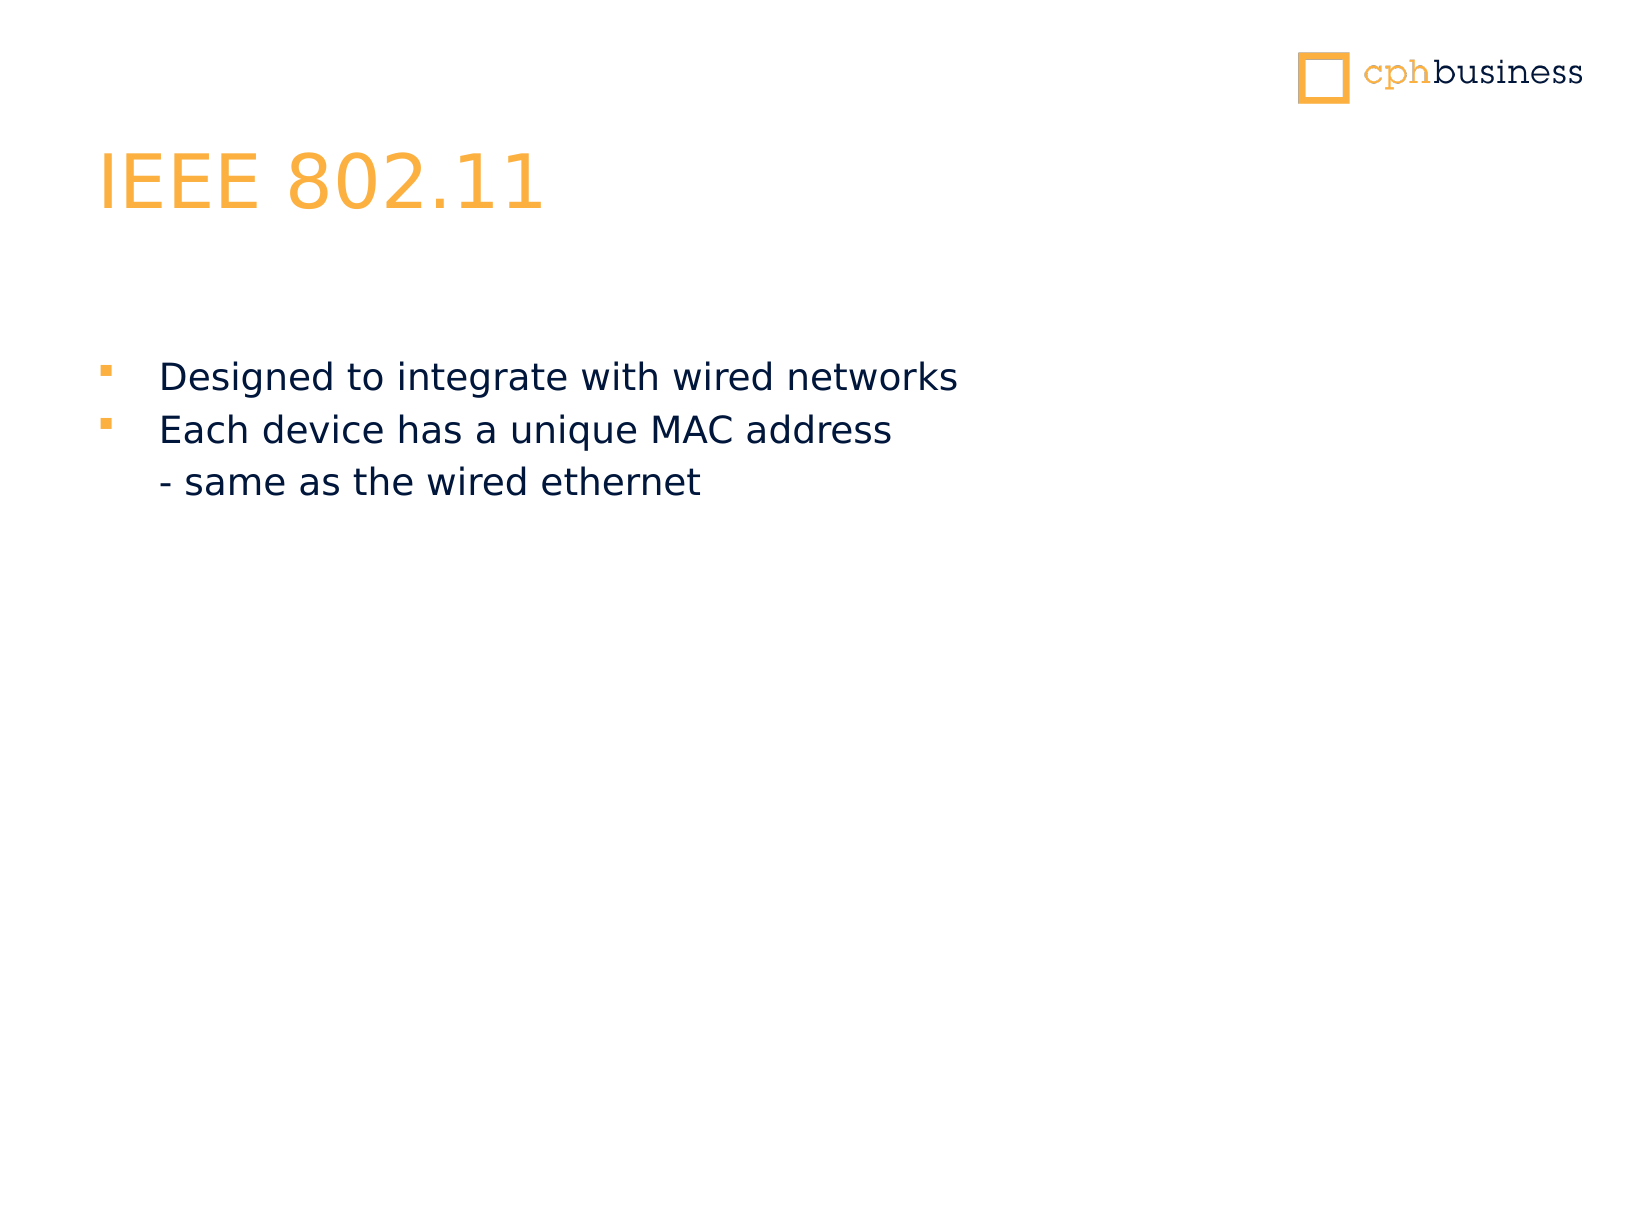

# IEEE 802.11
Designed to integrate with wired networks
Each device has a unique MAC address
	- same as the wired ethernet